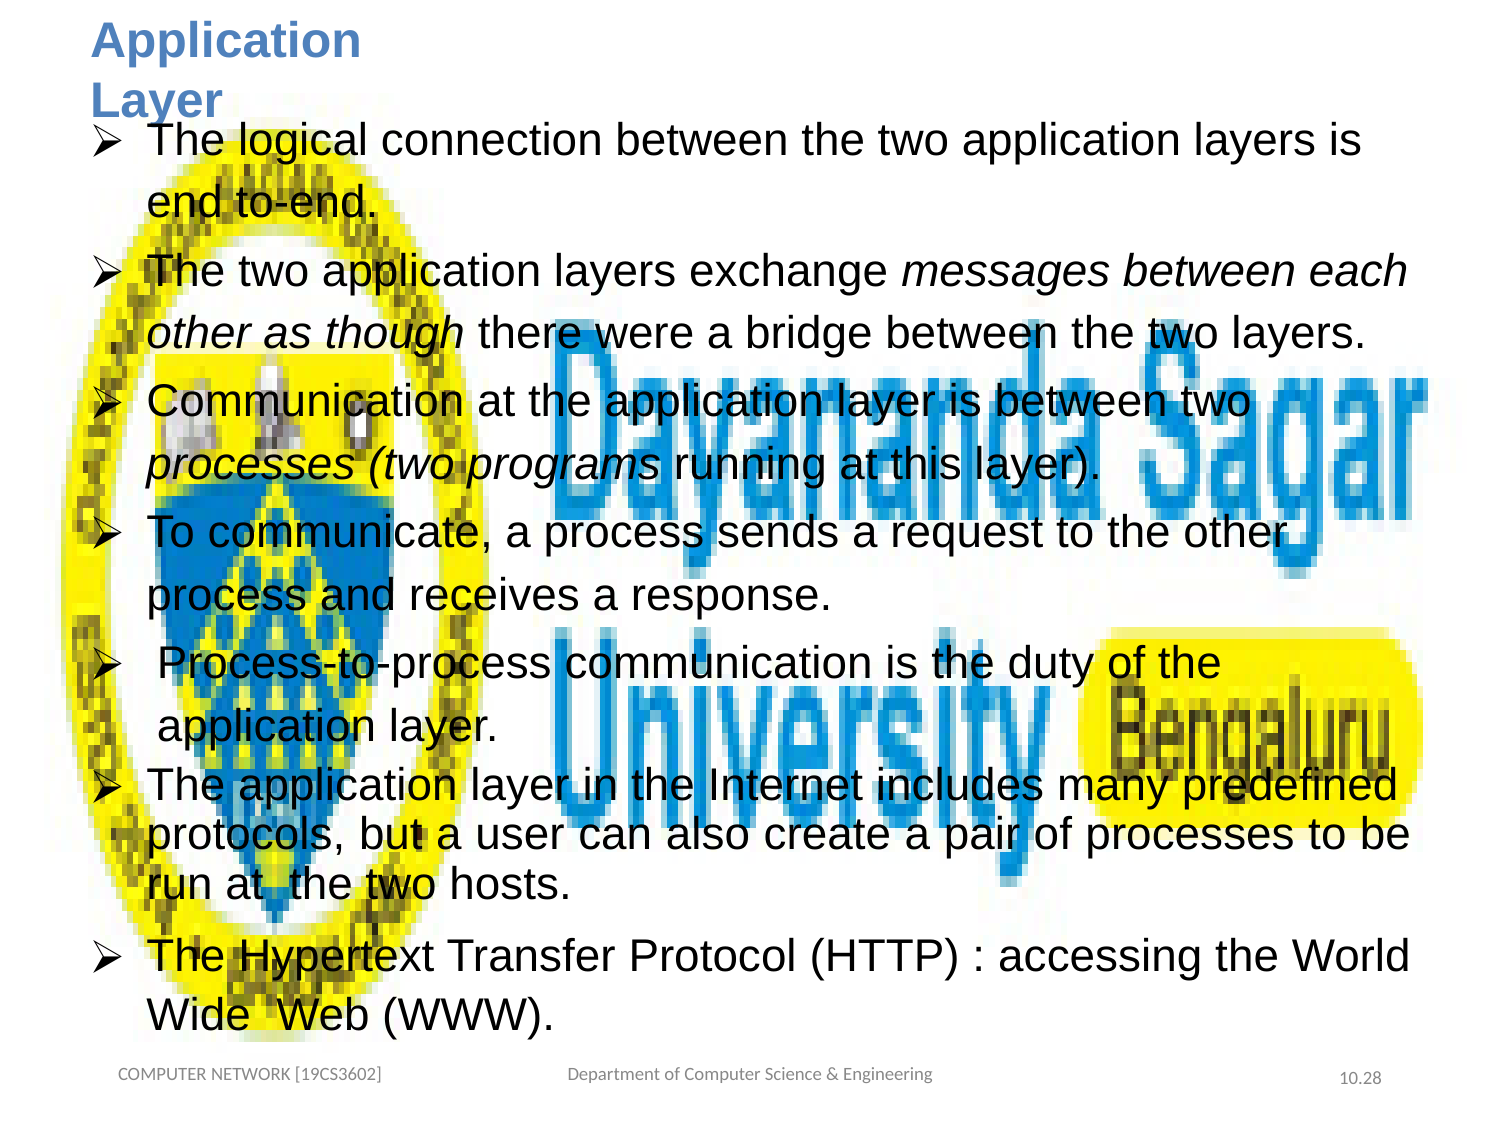

# Application Layer
The logical connection between the two application layers is end to-end.
The two application layers exchange messages between each other as though there were a bridge between the two layers.
Communication at the application layer is between two processes (two programs running at this layer).
To communicate, a process sends a request to the other process and receives a response.
Process-to-process communication is the duty of the application layer.
The application layer in the Internet includes many predefined  protocols, but a user can also create a pair of processes to be run at  the two hosts.
The Hypertext Transfer Protocol (HTTP) : accessing the World Wide  Web (WWW).
COMPUTER NETWORK [19CS3602]
Department of Computer Science & Engineering
10.28